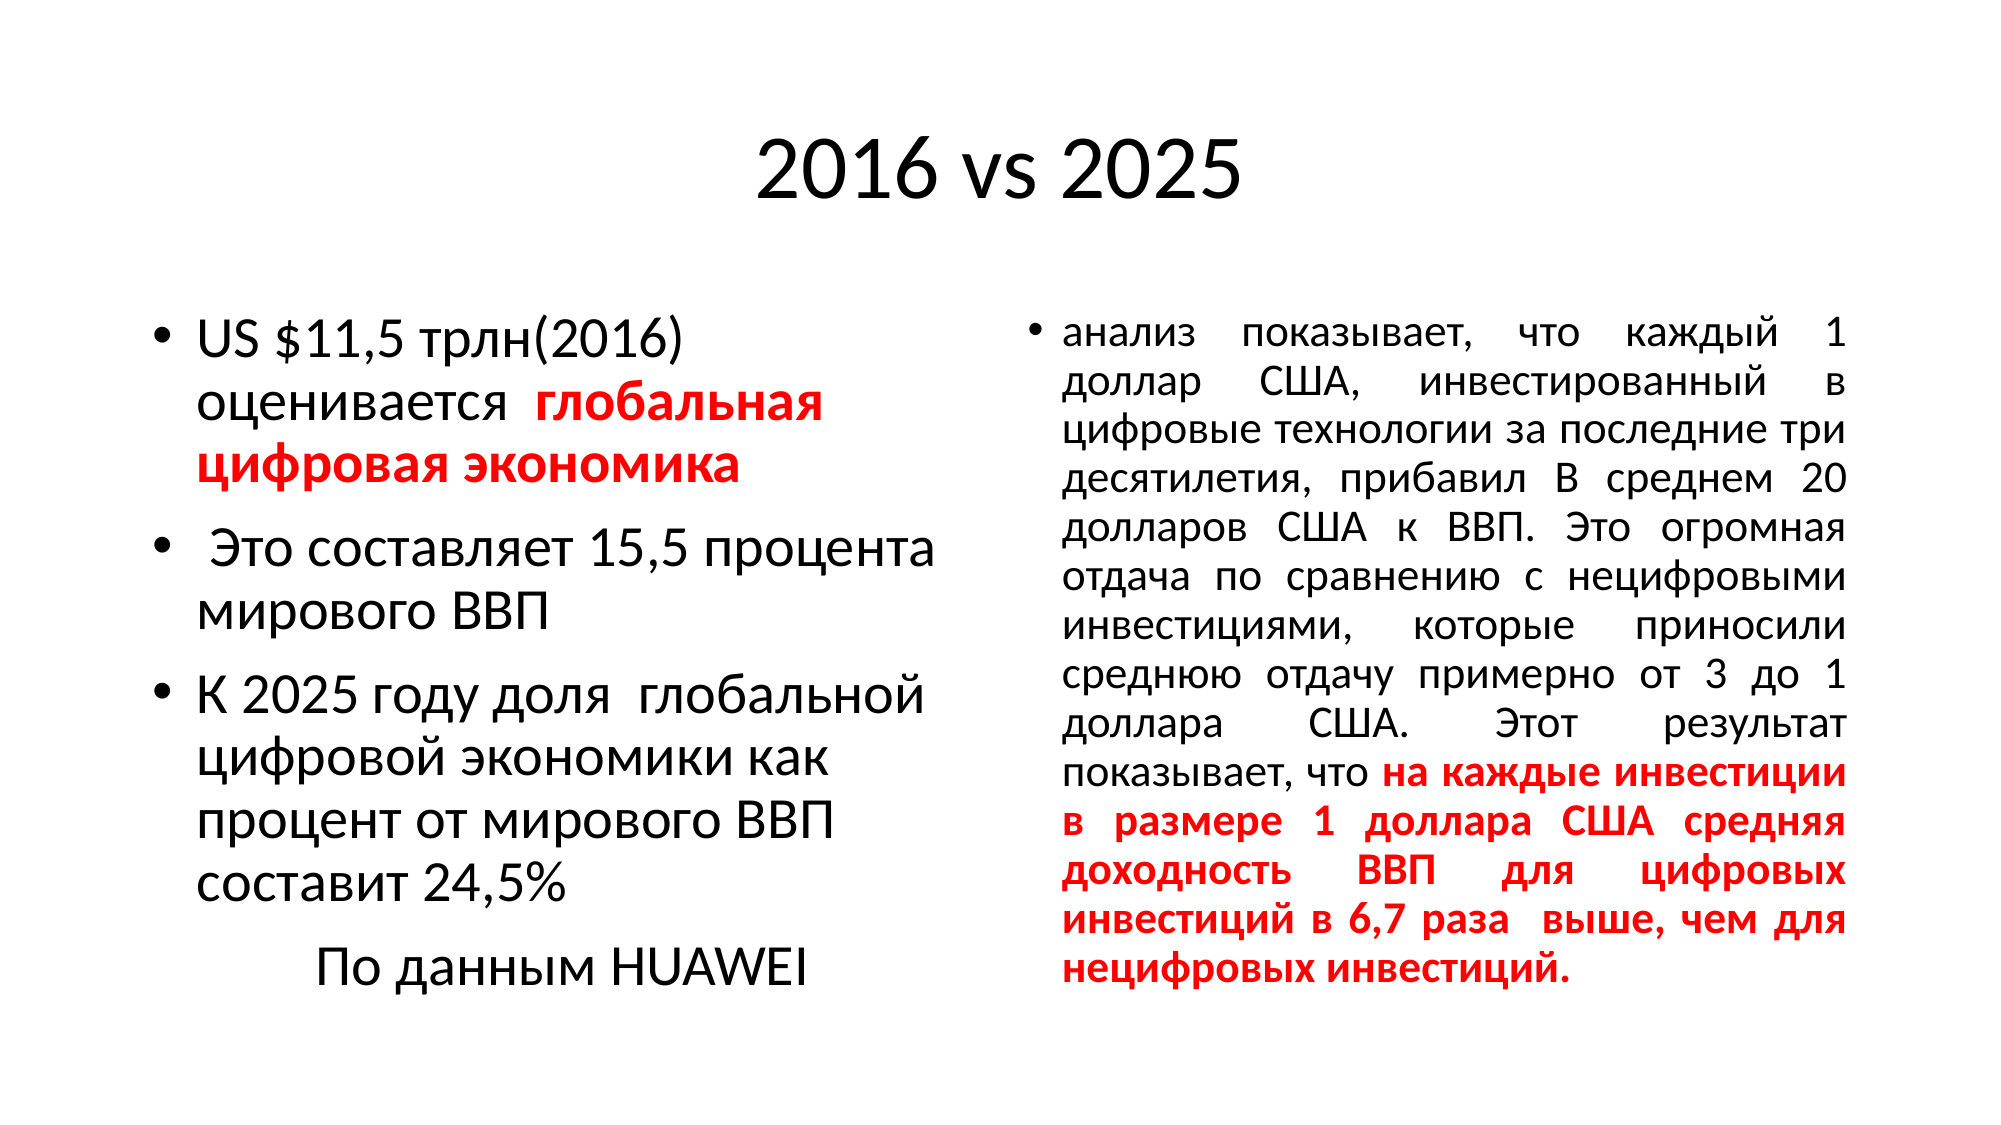

# 2016 vs 2025
US $11,5 трлн(2016) оценивается  глобальная цифровая экономика
 Это составляет 15,5 процента мирового ВВП
К 2025 году доля  глобальной цифровой экономики как процент от мирового ВВП составит 24,5%
По данным HUAWEI
анализ показывает, что каждый 1 доллар США, инвестированный в цифровые технологии за последние три десятилетия, прибавил В среднем 20 долларов США к ВВП. Это огромная отдача по сравнению с нецифровыми инвестициями, которые приносили среднюю отдачу примерно от 3 до 1 доллара США. Этот результат показывает, что на каждые инвестиции в размере 1 доллара США средняя доходность ВВП для цифровых инвестиций в 6,7 раза  выше, чем для нецифровых инвестиций.